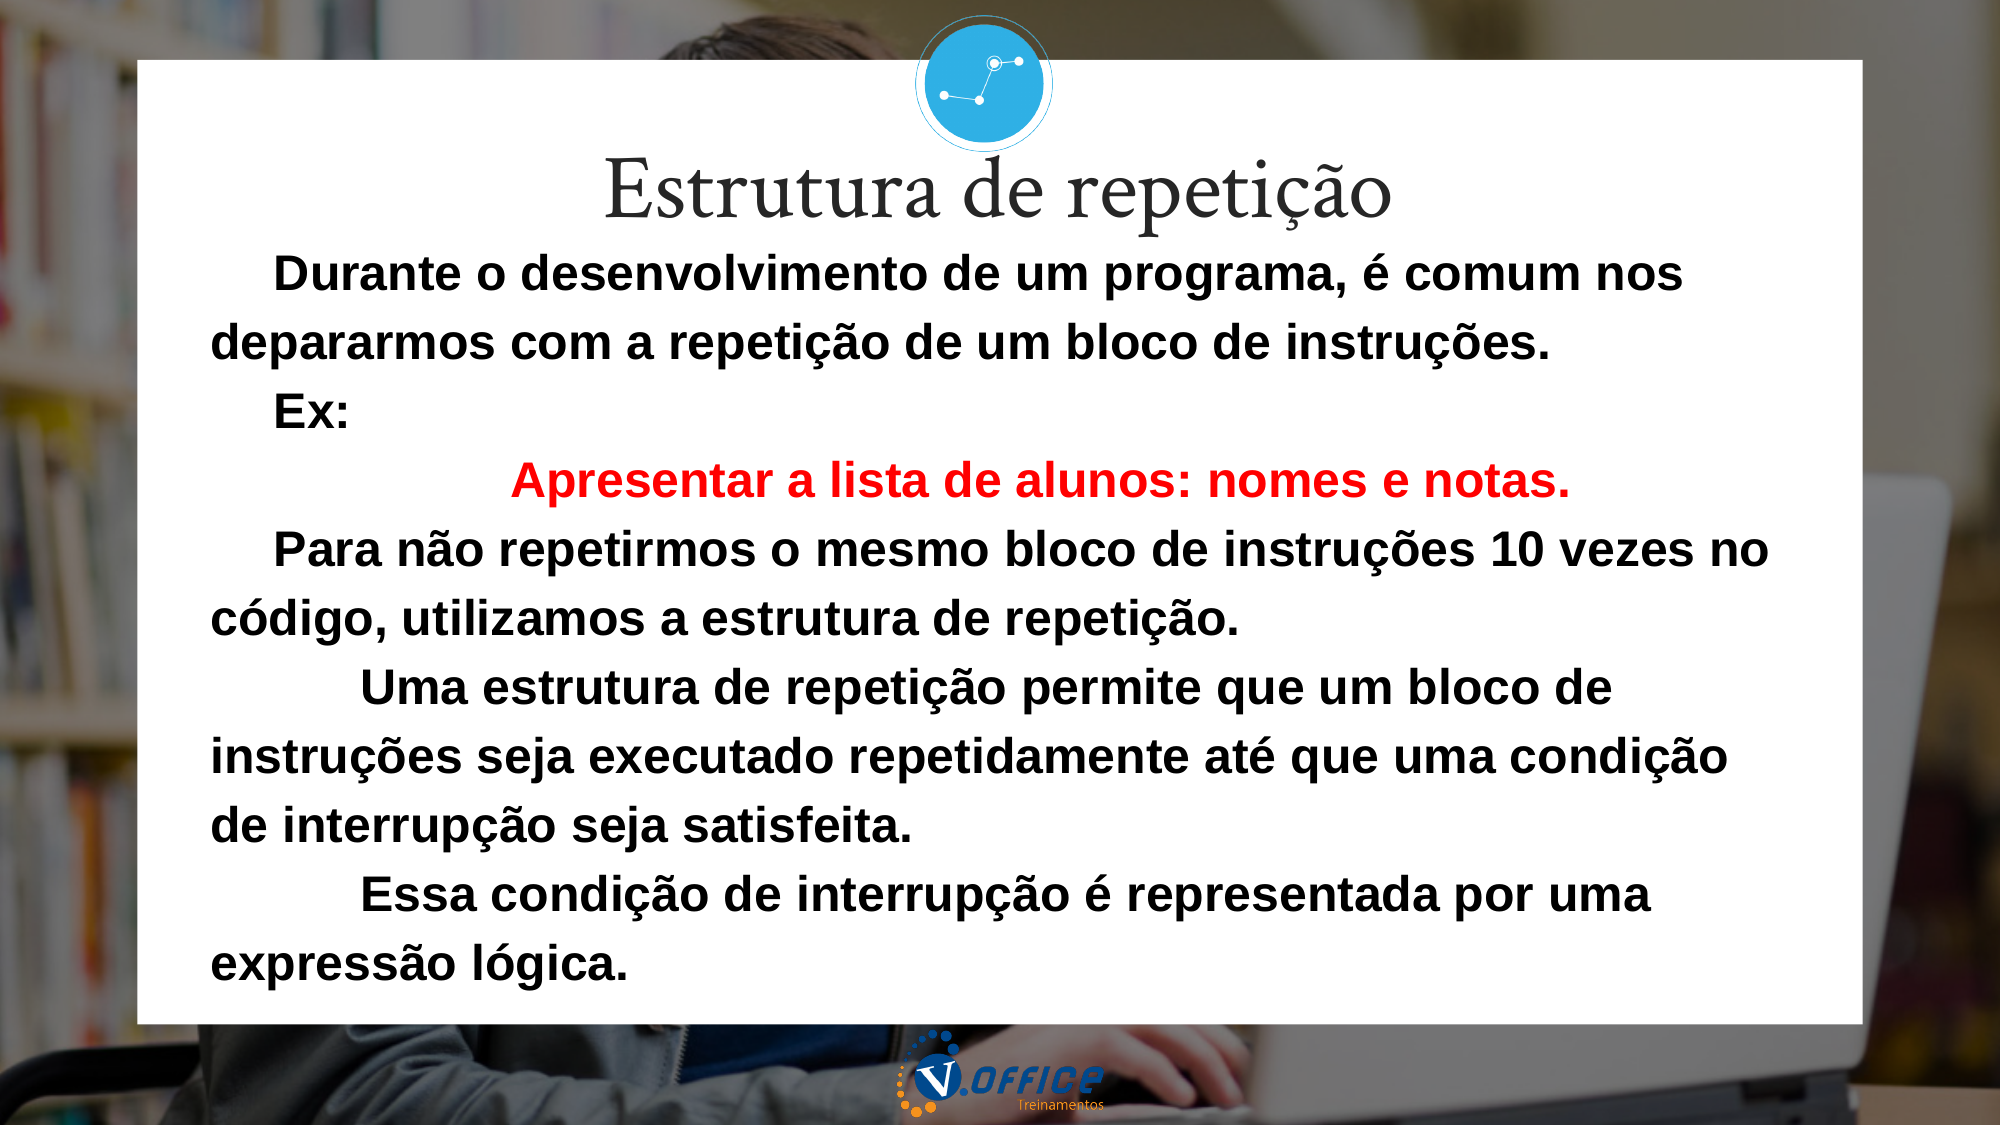

Estrutura de repetição
Durante o desenvolvimento de um programa, é comum nos depararmos com a repetição de um bloco de instruções.
Ex:
		Apresentar a lista de alunos: nomes e notas.
Para não repetirmos o mesmo bloco de instruções 10 vezes no código, utilizamos a estrutura de repetição.
	Uma estrutura de repetição permite que um bloco de instruções seja executado repetidamente até que uma condição de interrupção seja satisfeita.
	Essa condição de interrupção é representada por uma expressão lógica.